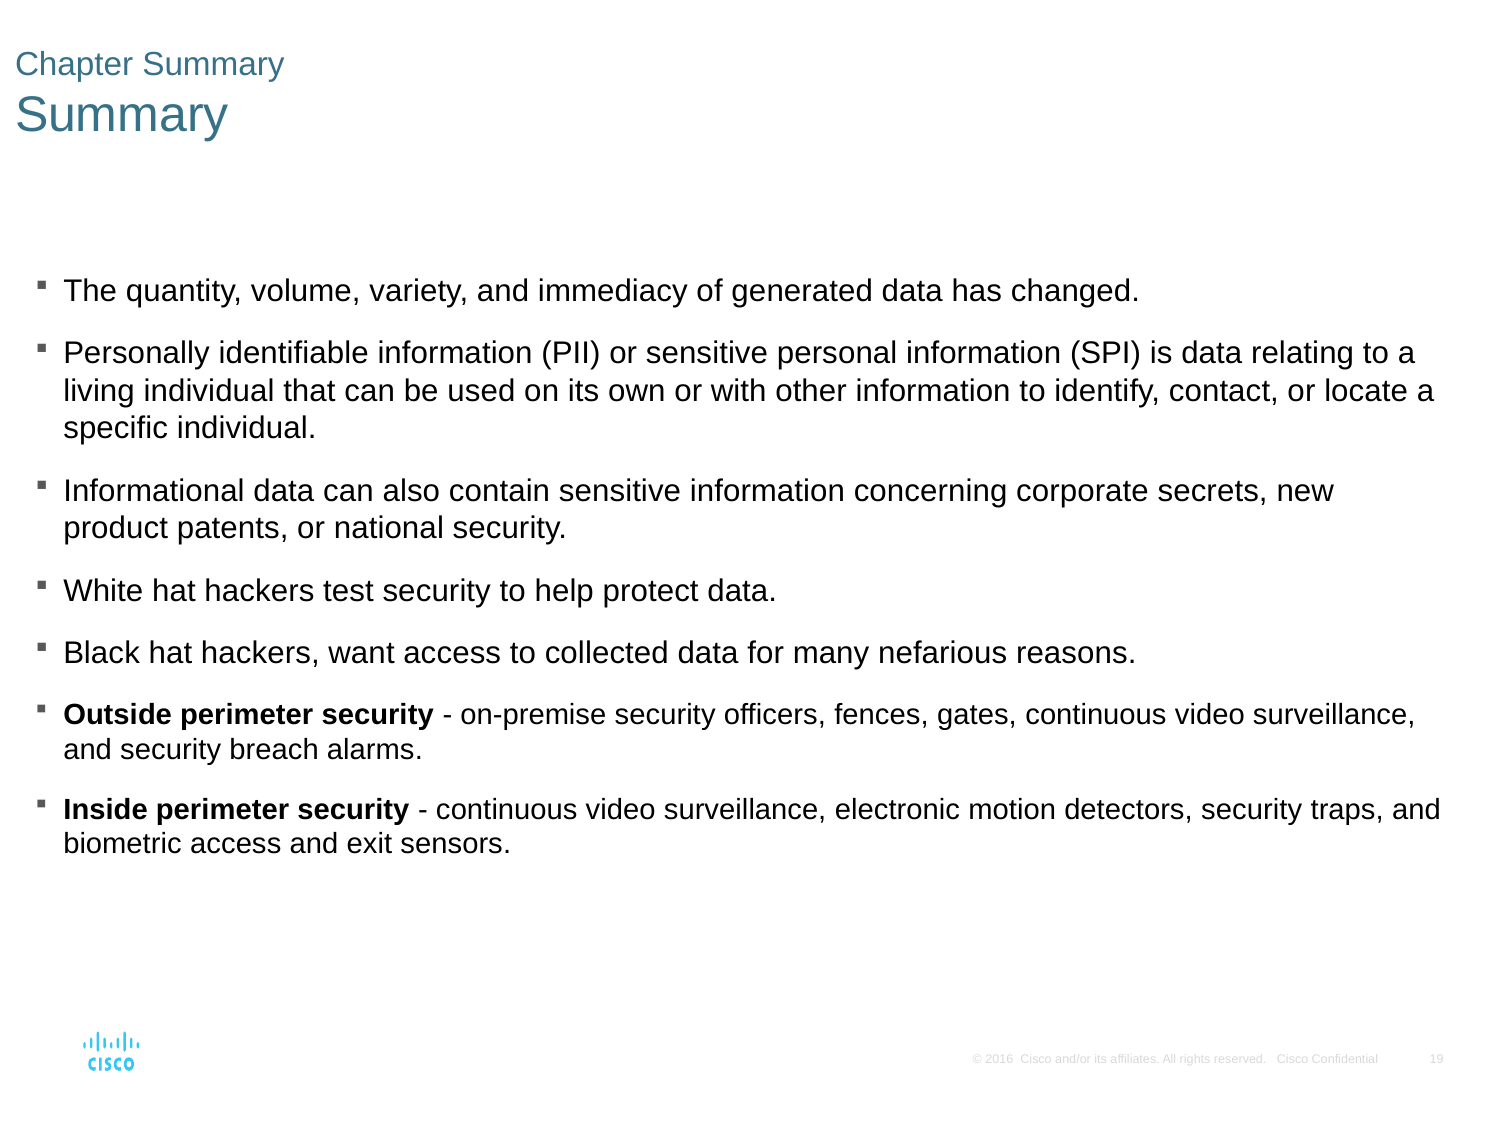

# Chapter Summary Summary
The quantity, volume, variety, and immediacy of generated data has changed.
Personally identifiable information (PII) or sensitive personal information (SPI) is data relating to a living individual that can be used on its own or with other information to identify, contact, or locate a specific individual.
Informational data can also contain sensitive information concerning corporate secrets, new product patents, or national security.
White hat hackers test security to help protect data.
Black hat hackers, want access to collected data for many nefarious reasons.
Outside perimeter security - on-premise security officers, fences, gates, continuous video surveillance, and security breach alarms.
Inside perimeter security - continuous video surveillance, electronic motion detectors, security traps, and biometric access and exit sensors.